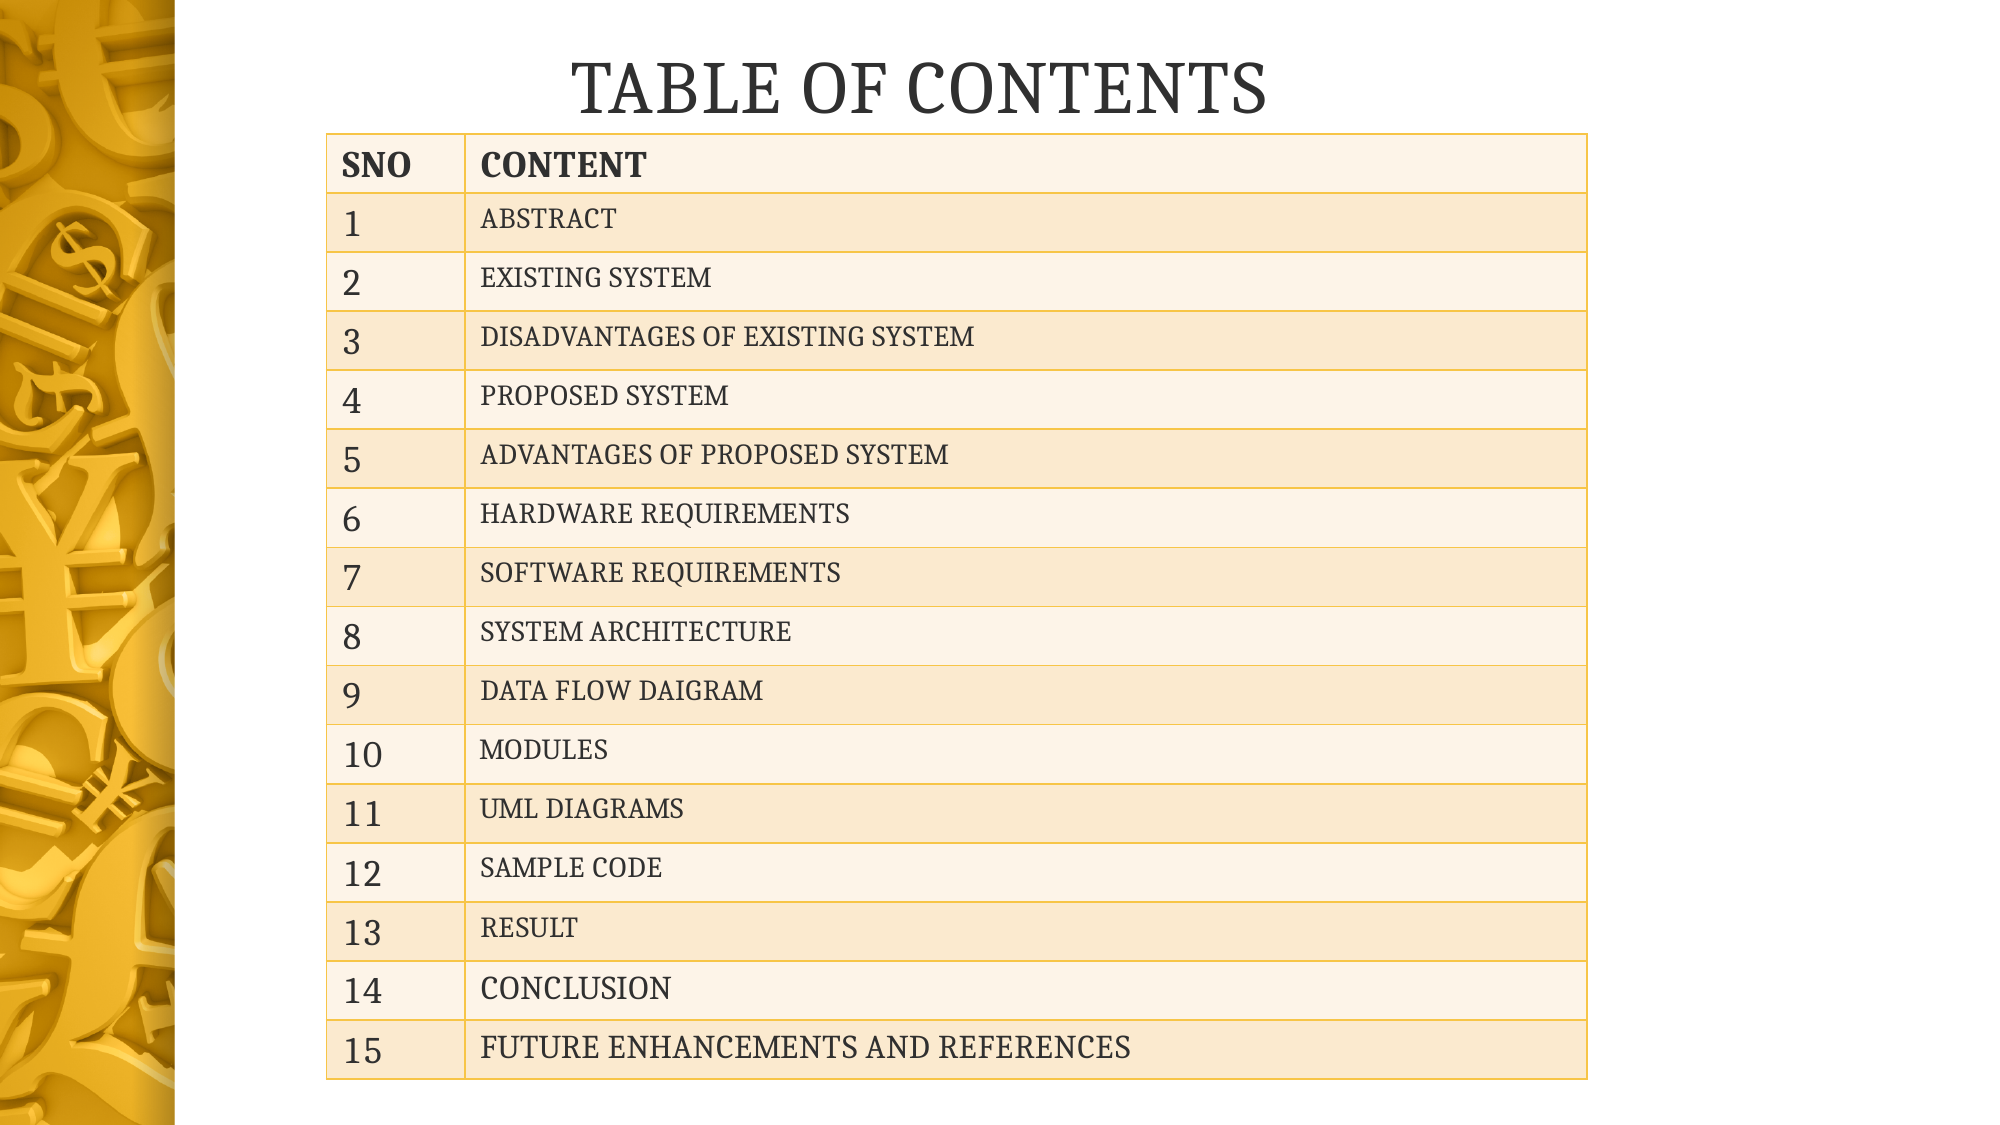

TABLE OF CONTENTS
| SNO | CONTENT |
| --- | --- |
| 1 | ABSTRACT |
| 2 | EXISTING SYSTEM |
| 3 | DISADVANTAGES OF EXISTING SYSTEM |
| 4 | PROPOSED SYSTEM |
| 5 | ADVANTAGES OF PROPOSED SYSTEM |
| 6 | HARDWARE REQUIREMENTS |
| 7 | SOFTWARE REQUIREMENTS |
| 8 | SYSTEM ARCHITECTURE |
| 9 | DATA FLOW DAIGRAM |
| 10 | MODULES |
| 11 | UML DIAGRAMS |
| 12 | SAMPLE CODE |
| 13 | RESULT |
| 14 | CONCLUSION |
| 15 | FUTURE ENHANCEMENTS AND REFERENCES |